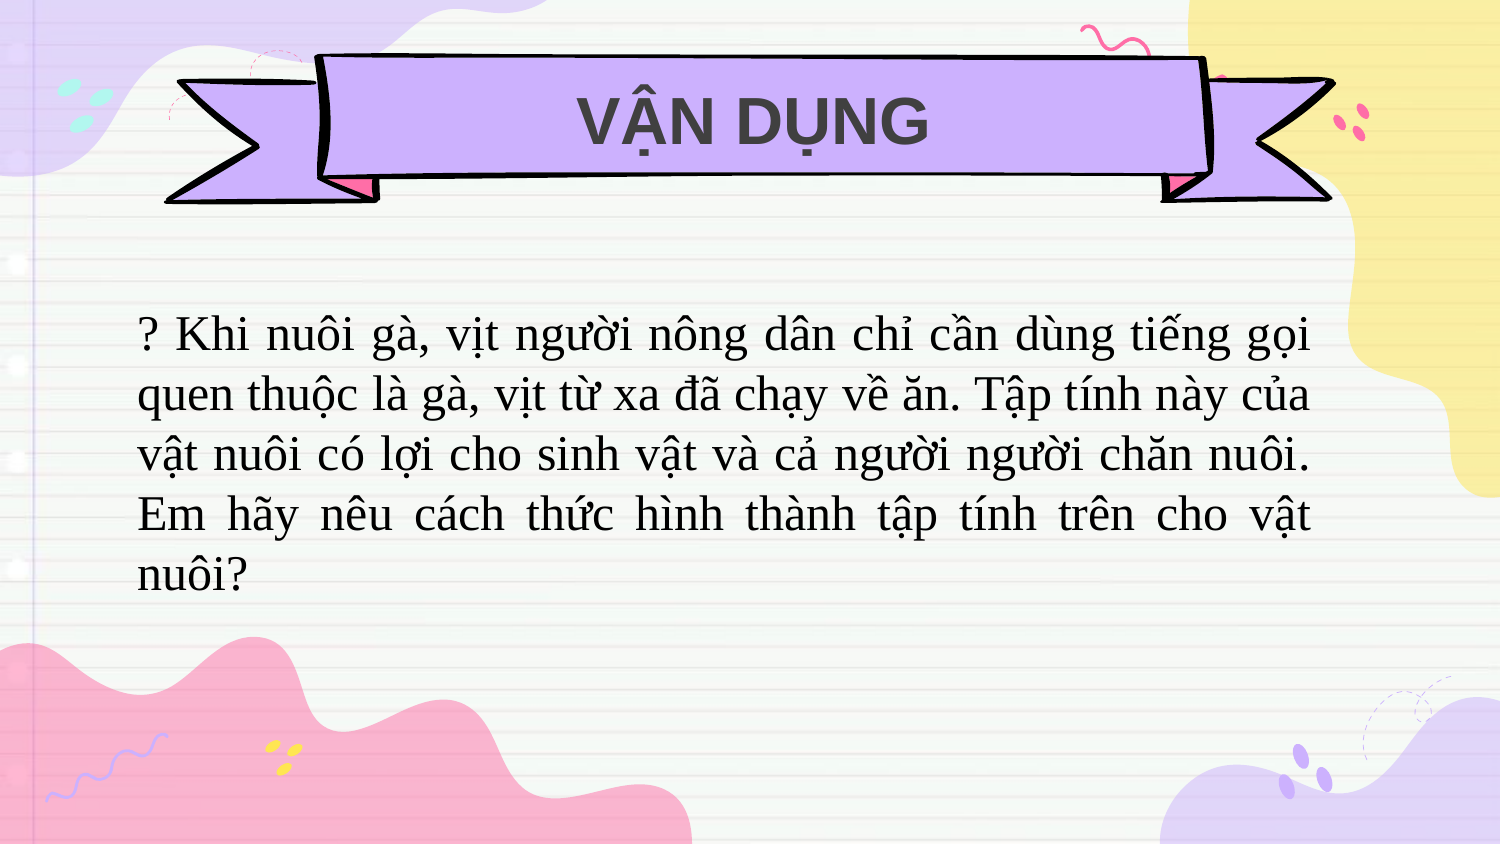

VẬN DỤNG
? Khi nuôi gà, vịt người nông dân chỉ cần dùng tiếng gọi quen thuộc là gà, vịt từ xa đã chạy về ăn. Tập tính này của vật nuôi có lợi cho sinh vật và cả người người chăn nuôi. Em hãy nêu cách thức hình thành tập tính trên cho vật nuôi?